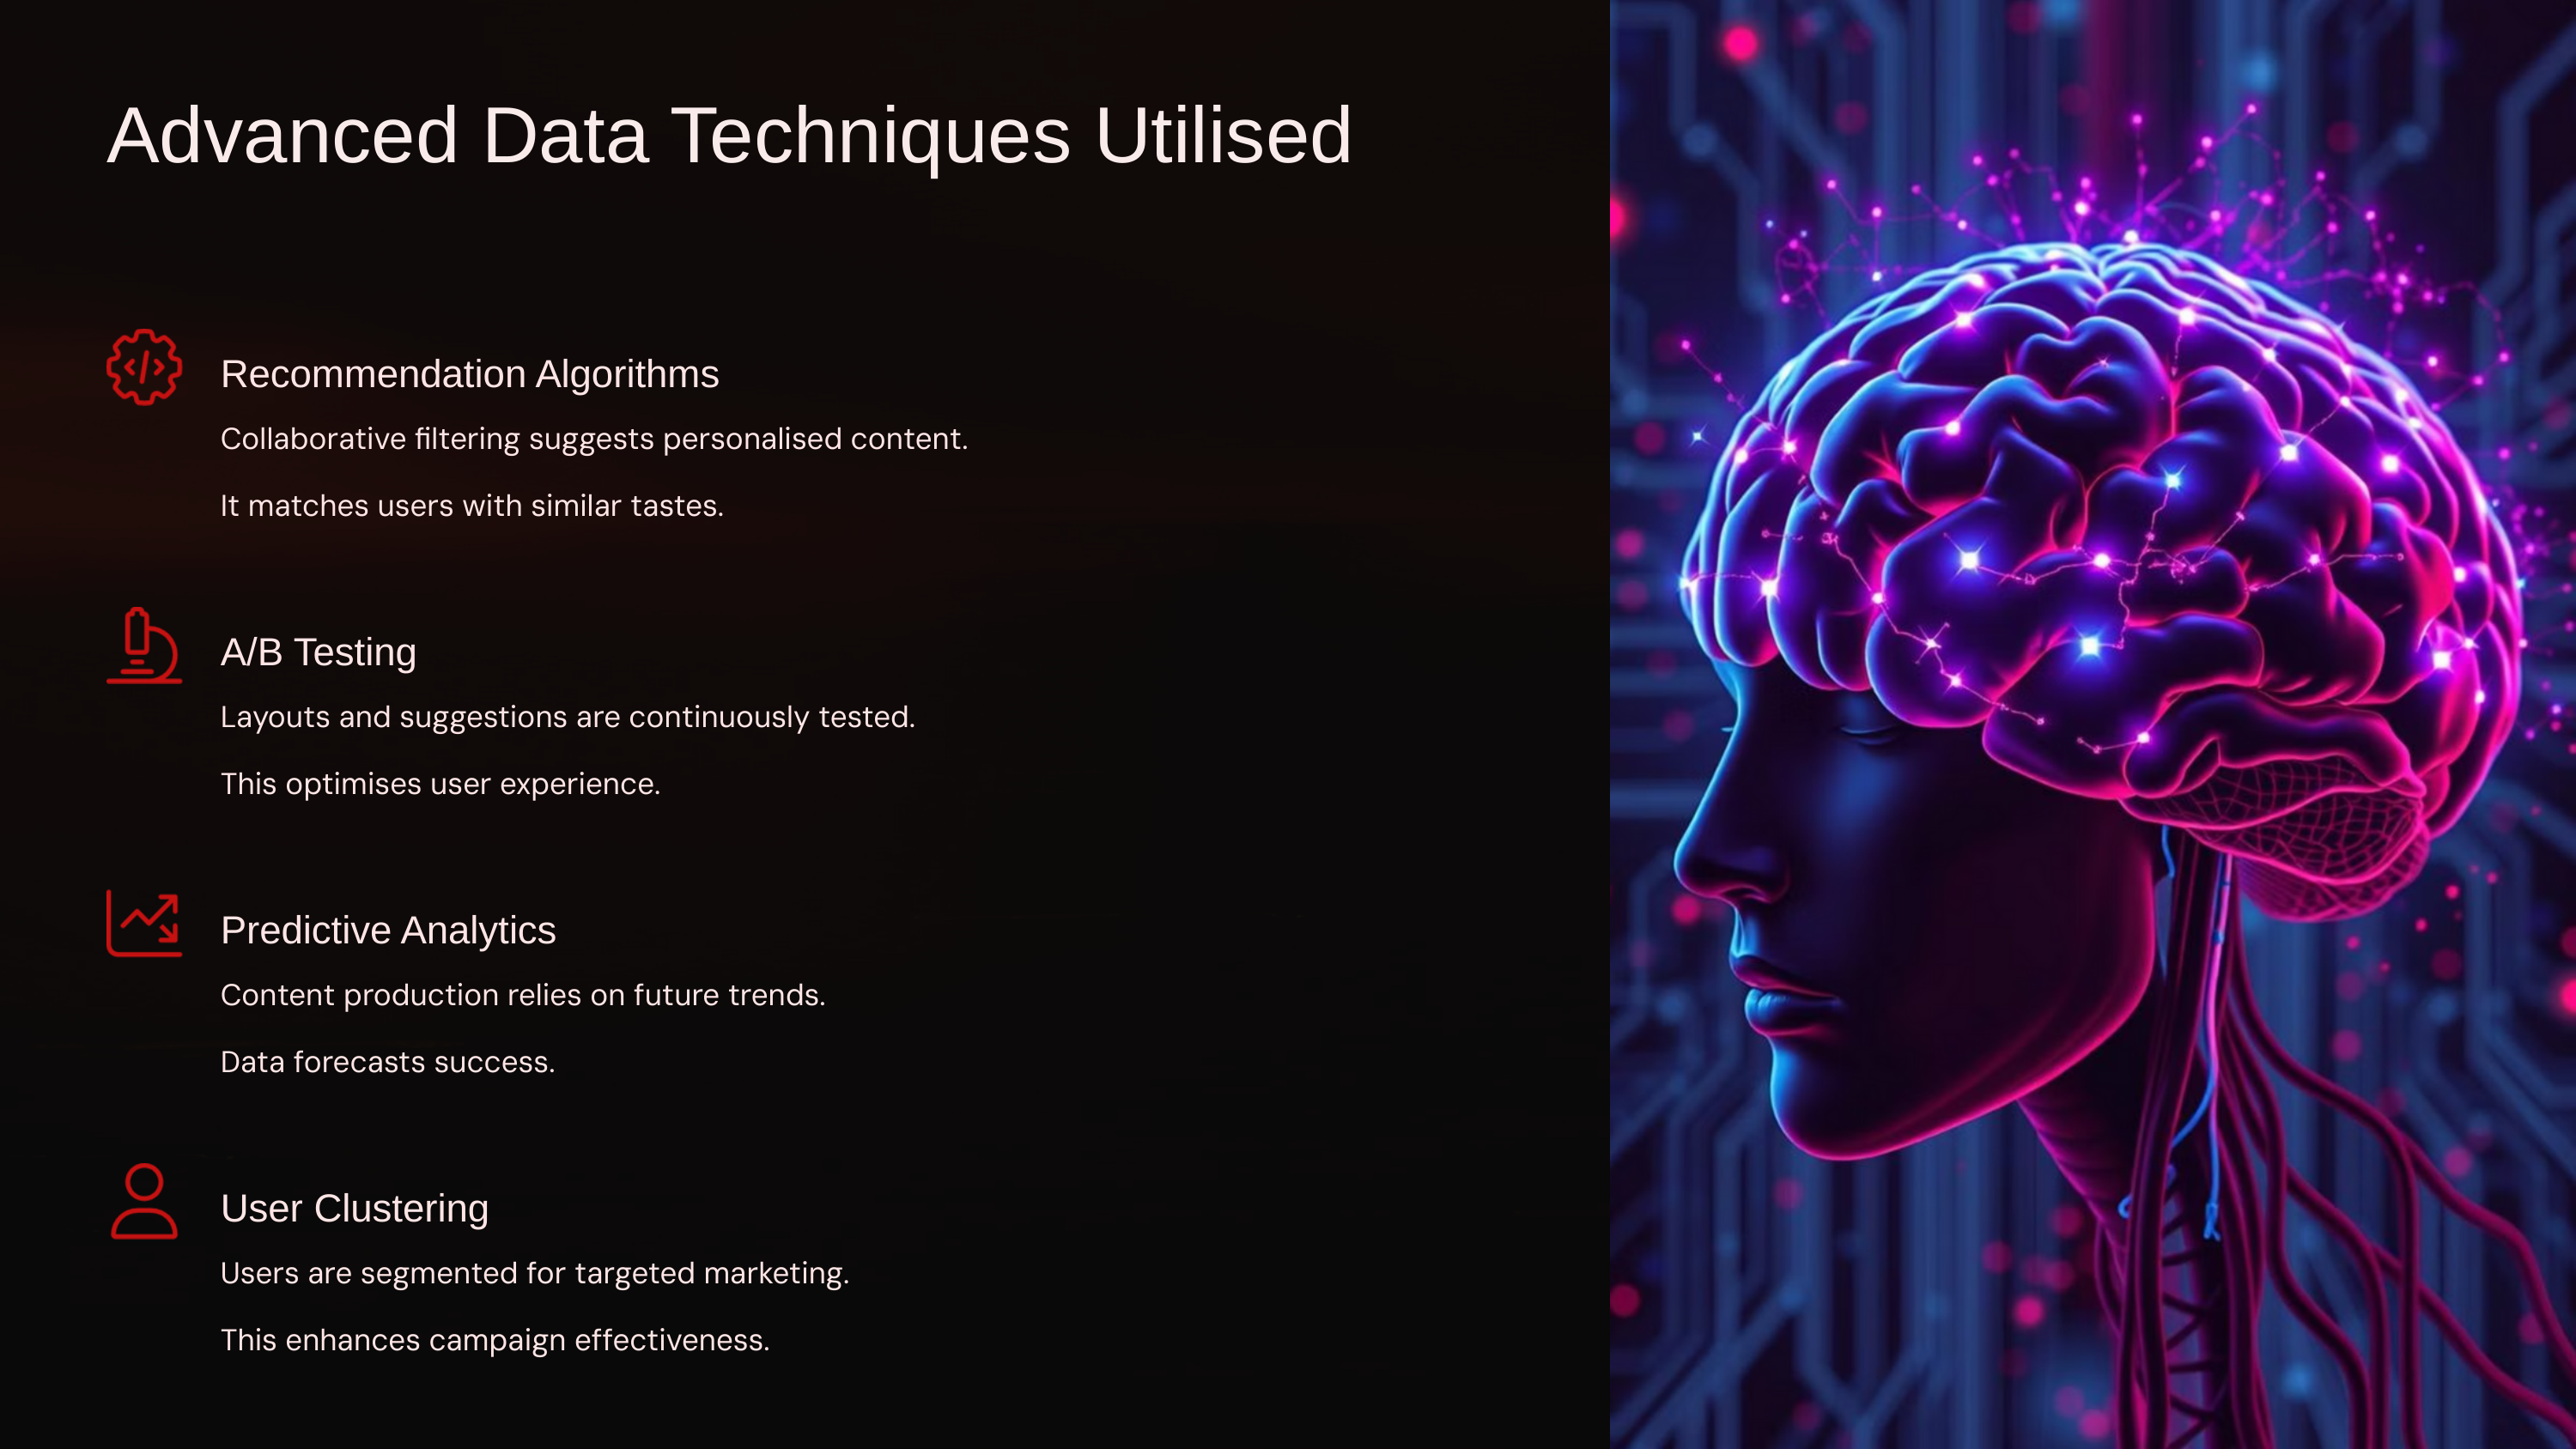

Advanced Data Techniques Utilised

Recommendation Algorithms
Collaborative filtering suggests personalised content.
It matches users with similar tastes.

A/B Testing
Layouts and suggestions are continuously tested.
This optimises user experience.

Predictive Analytics
Content production relies on future trends.
Data forecasts success.

User Clustering
Users are segmented for targeted marketing.
This enhances campaign effectiveness.